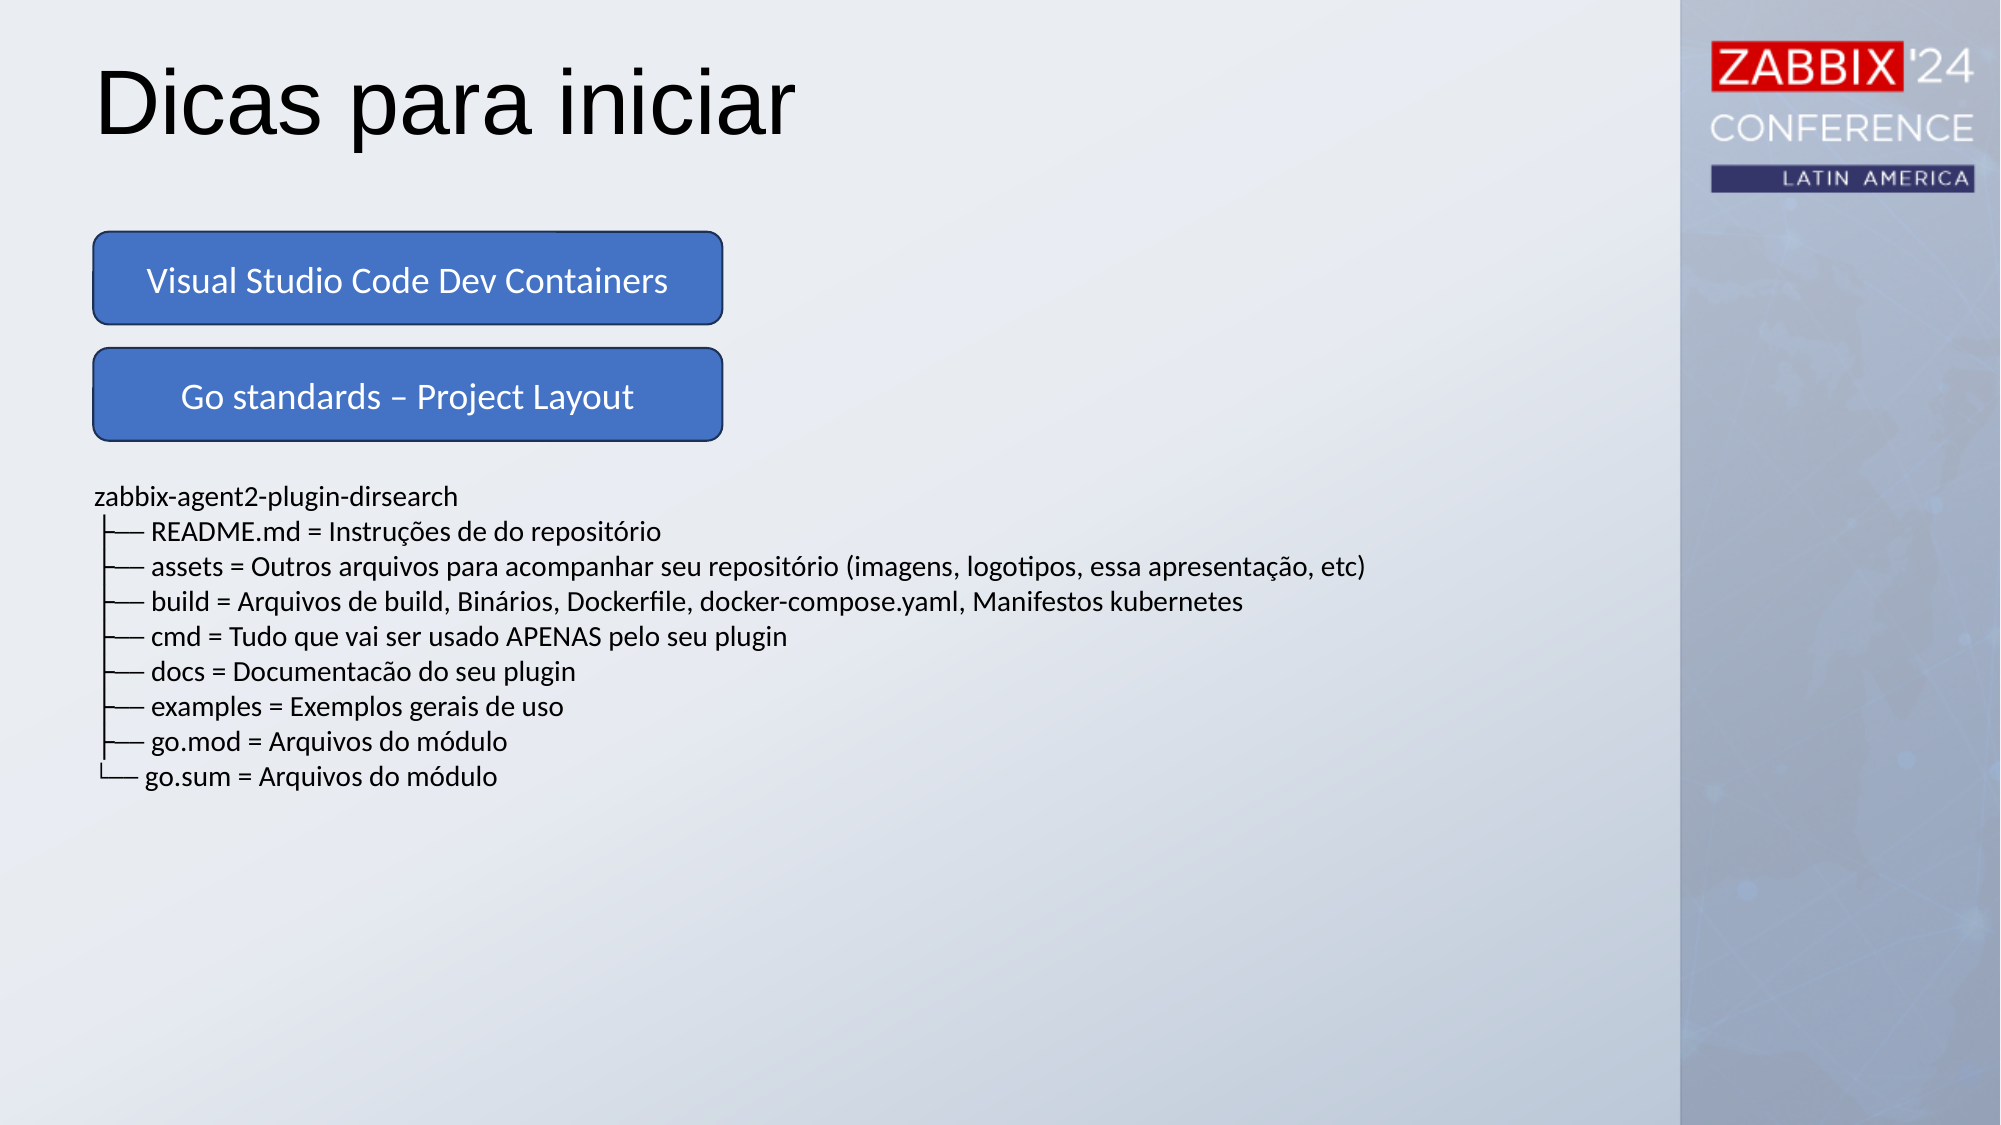

Dicas para iniciar
Visual Studio Code Dev Containers
Go standards – Project Layout
zabbix-agent2-plugin-dirsearch
├── README.md = Instruções de do repositório
├── assets = Outros arquivos para acompanhar seu repositório (imagens, logotipos, essa apresentação, etc)
├── build = Arquivos de build, Binários, Dockerfile, docker-compose.yaml, Manifestos kubernetes
├── cmd = Tudo que vai ser usado APENAS pelo seu plugin
├── docs = Documentacão do seu plugin
├── examples = Exemplos gerais de uso
├── go.mod = Arquivos do módulo
└── go.sum = Arquivos do módulo